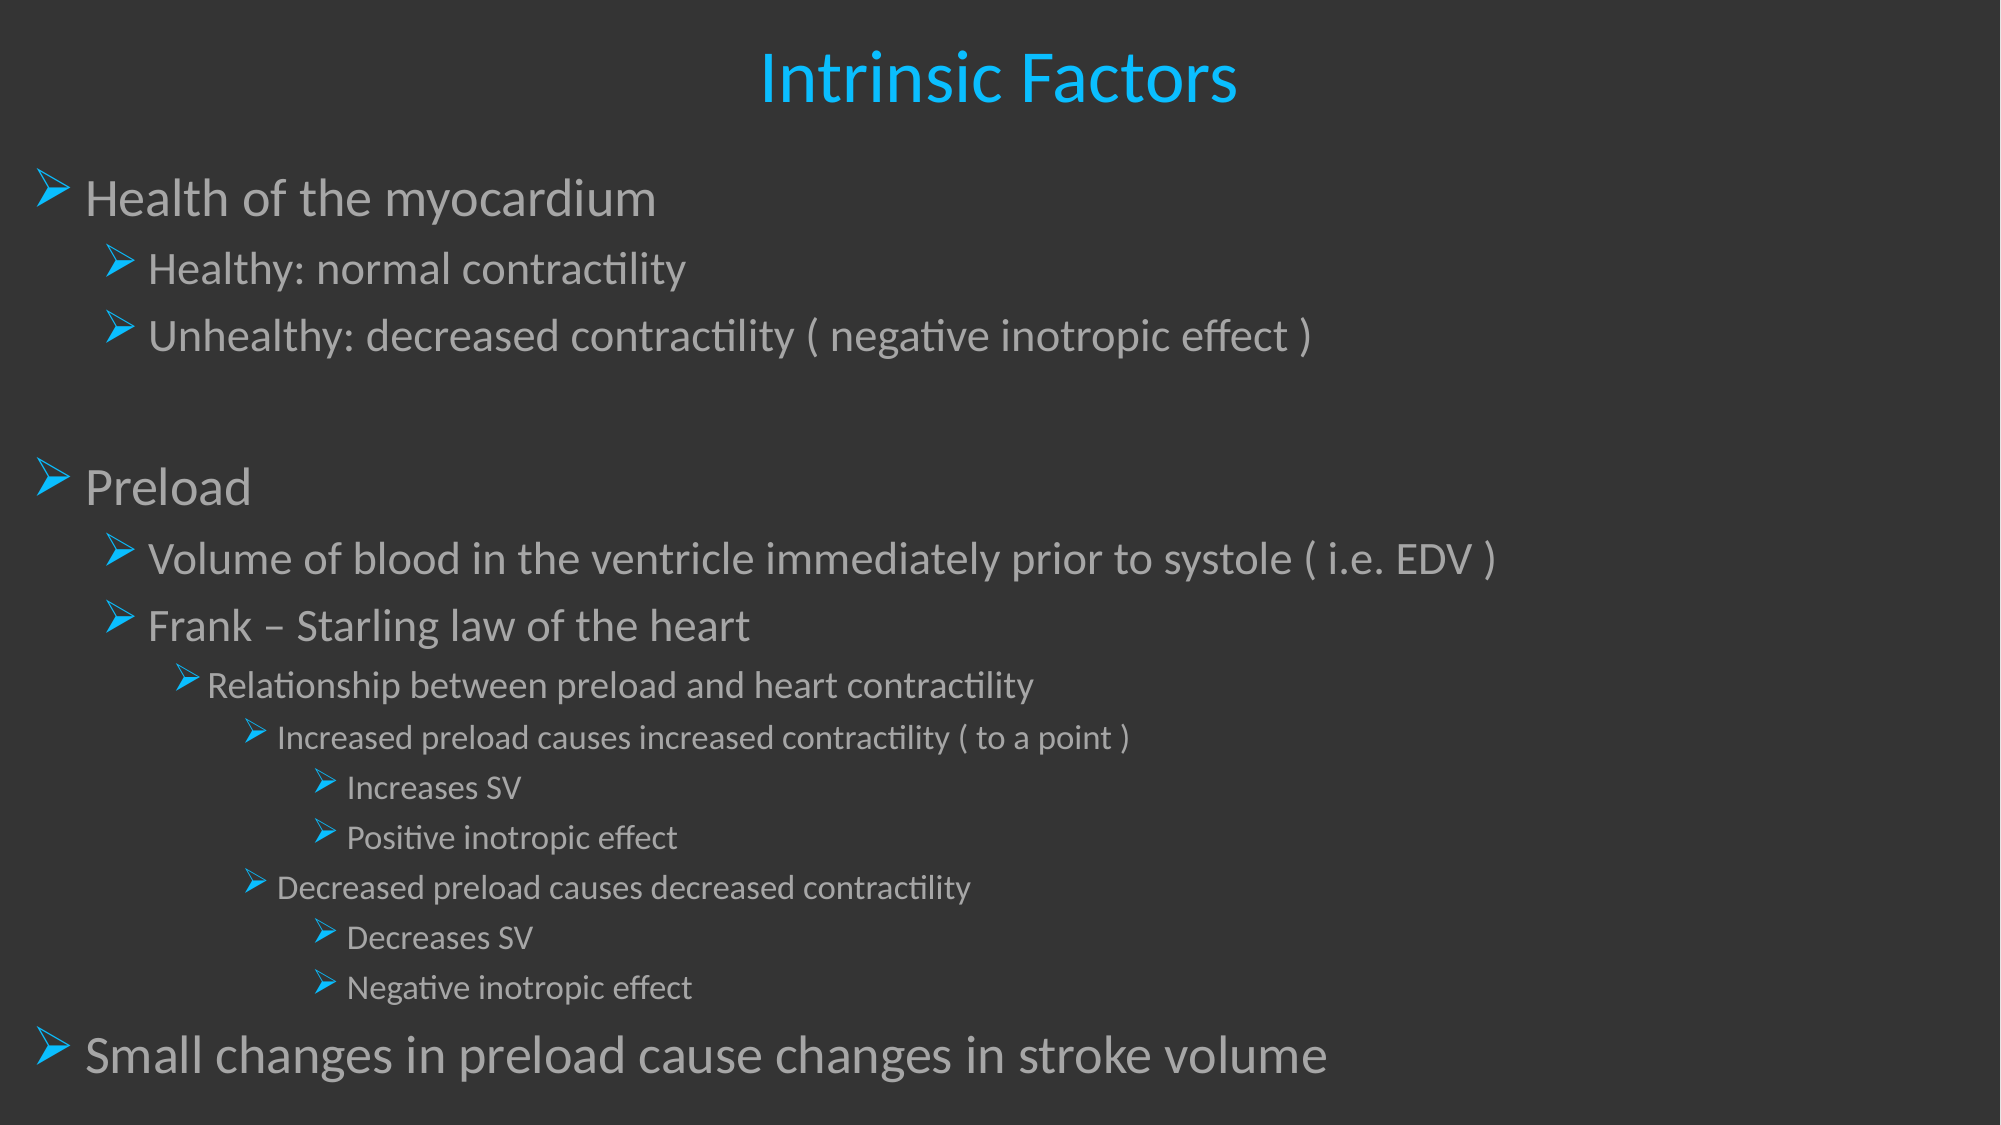

# Intrinsic Factors
 Health of the myocardium
 Healthy: normal contractility
 Unhealthy: decreased contractility ( negative inotropic effect )

 Preload
 Volume of blood in the ventricle immediately prior to systole ( i.e. EDV )
 Frank – Starling law of the heart
Relationship between preload and heart contractility
Increased preload causes increased contractility ( to a point )
Increases SV
Positive inotropic effect
Decreased preload causes decreased contractility
Decreases SV
Negative inotropic effect
 Small changes in preload cause changes in stroke volume